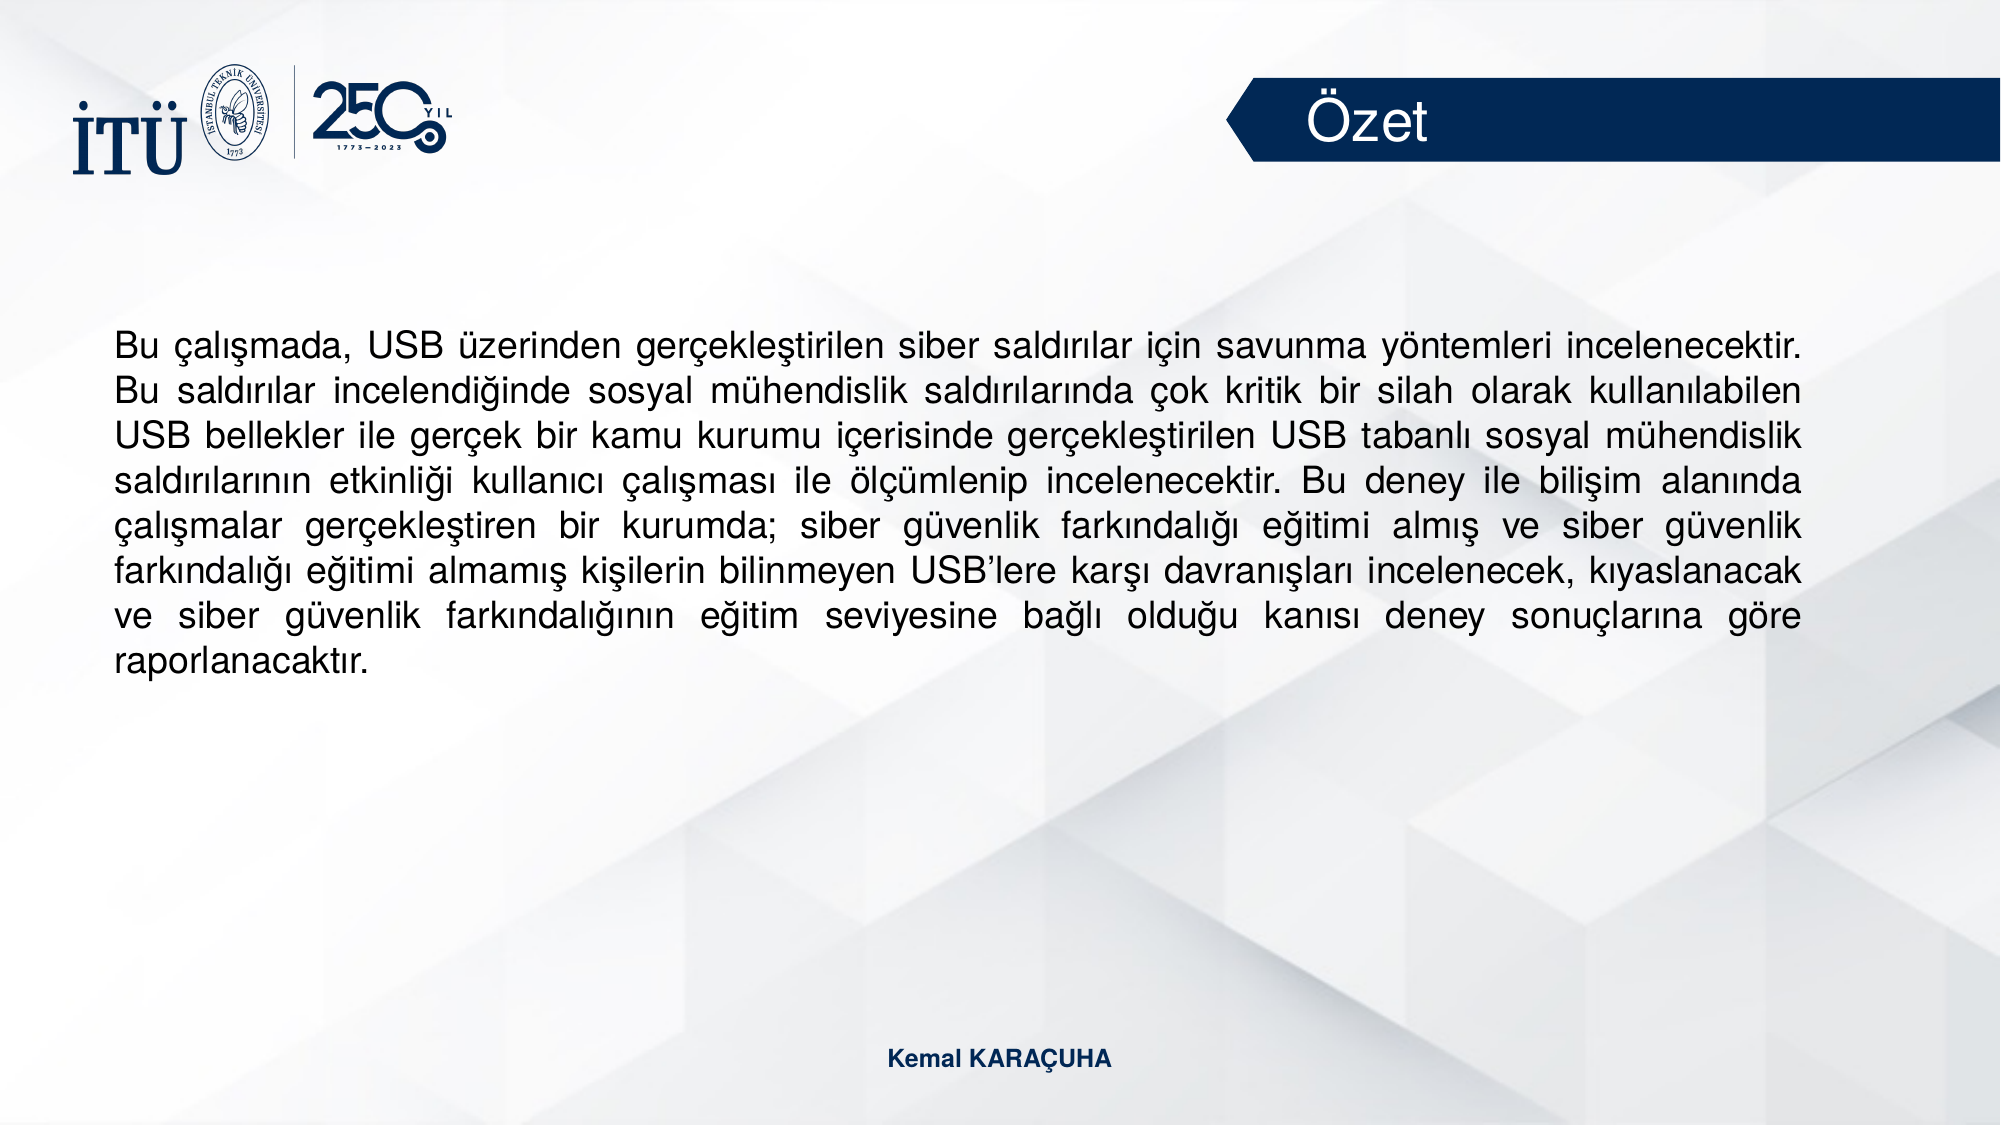

Özet
Bu çalışmada, USB üzerinden gerçekleştirilen siber saldırılar için savunma yöntemleri incelenecektir. Bu saldırılar incelendiğinde sosyal mühendislik saldırılarında çok kritik bir silah olarak kullanılabilen USB bellekler ile gerçek bir kamu kurumu içerisinde gerçekleştirilen USB tabanlı sosyal mühendislik saldırılarının etkinliği kullanıcı çalışması ile ölçümlenip incelenecektir. Bu deney ile bilişim alanında çalışmalar gerçekleştiren bir kurumda; siber güvenlik farkındalığı eğitimi almış ve siber güvenlik farkındalığı eğitimi almamış kişilerin bilinmeyen USB’lere karşı davranışları incelenecek, kıyaslanacak ve siber güvenlik farkındalığının eğitim seviyesine bağlı olduğu kanısı deney sonuçlarına göre raporlanacaktır.
Kemal KARAÇUHA